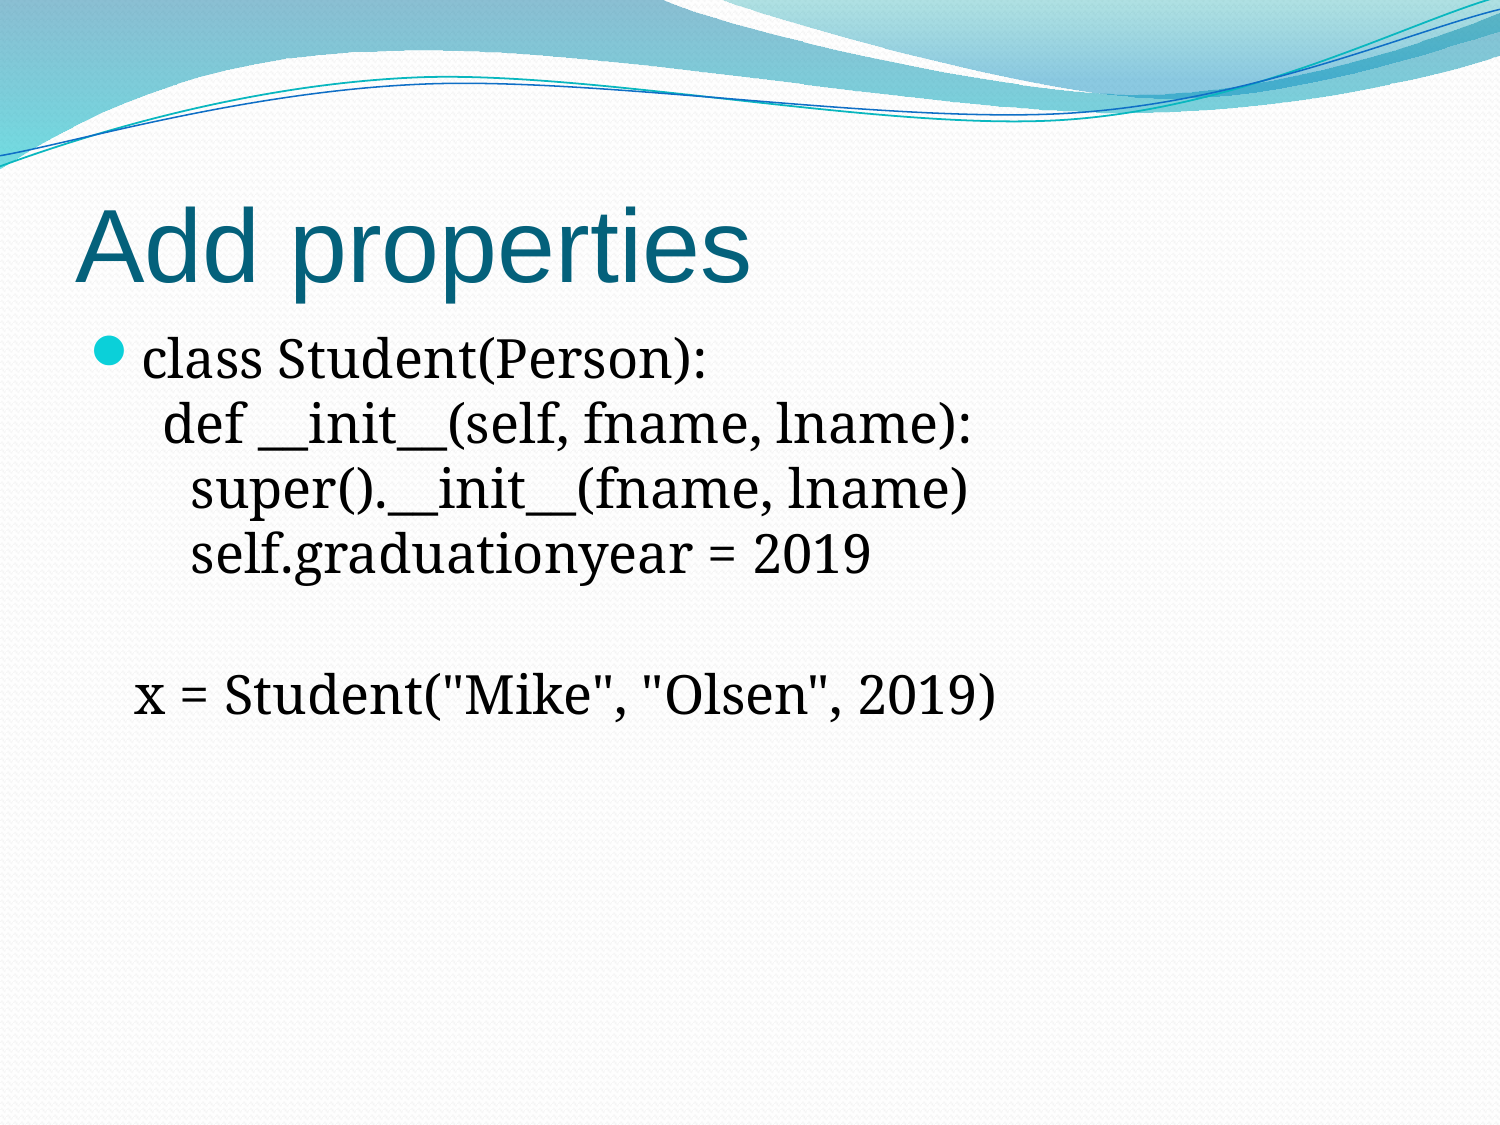

# Add properties
class Student(Person):
  def __init__(self, fname, lname):
    super().__init__(fname, lname)
    self.graduationyear = 2019
x = Student("Mike", "Olsen", 2019)